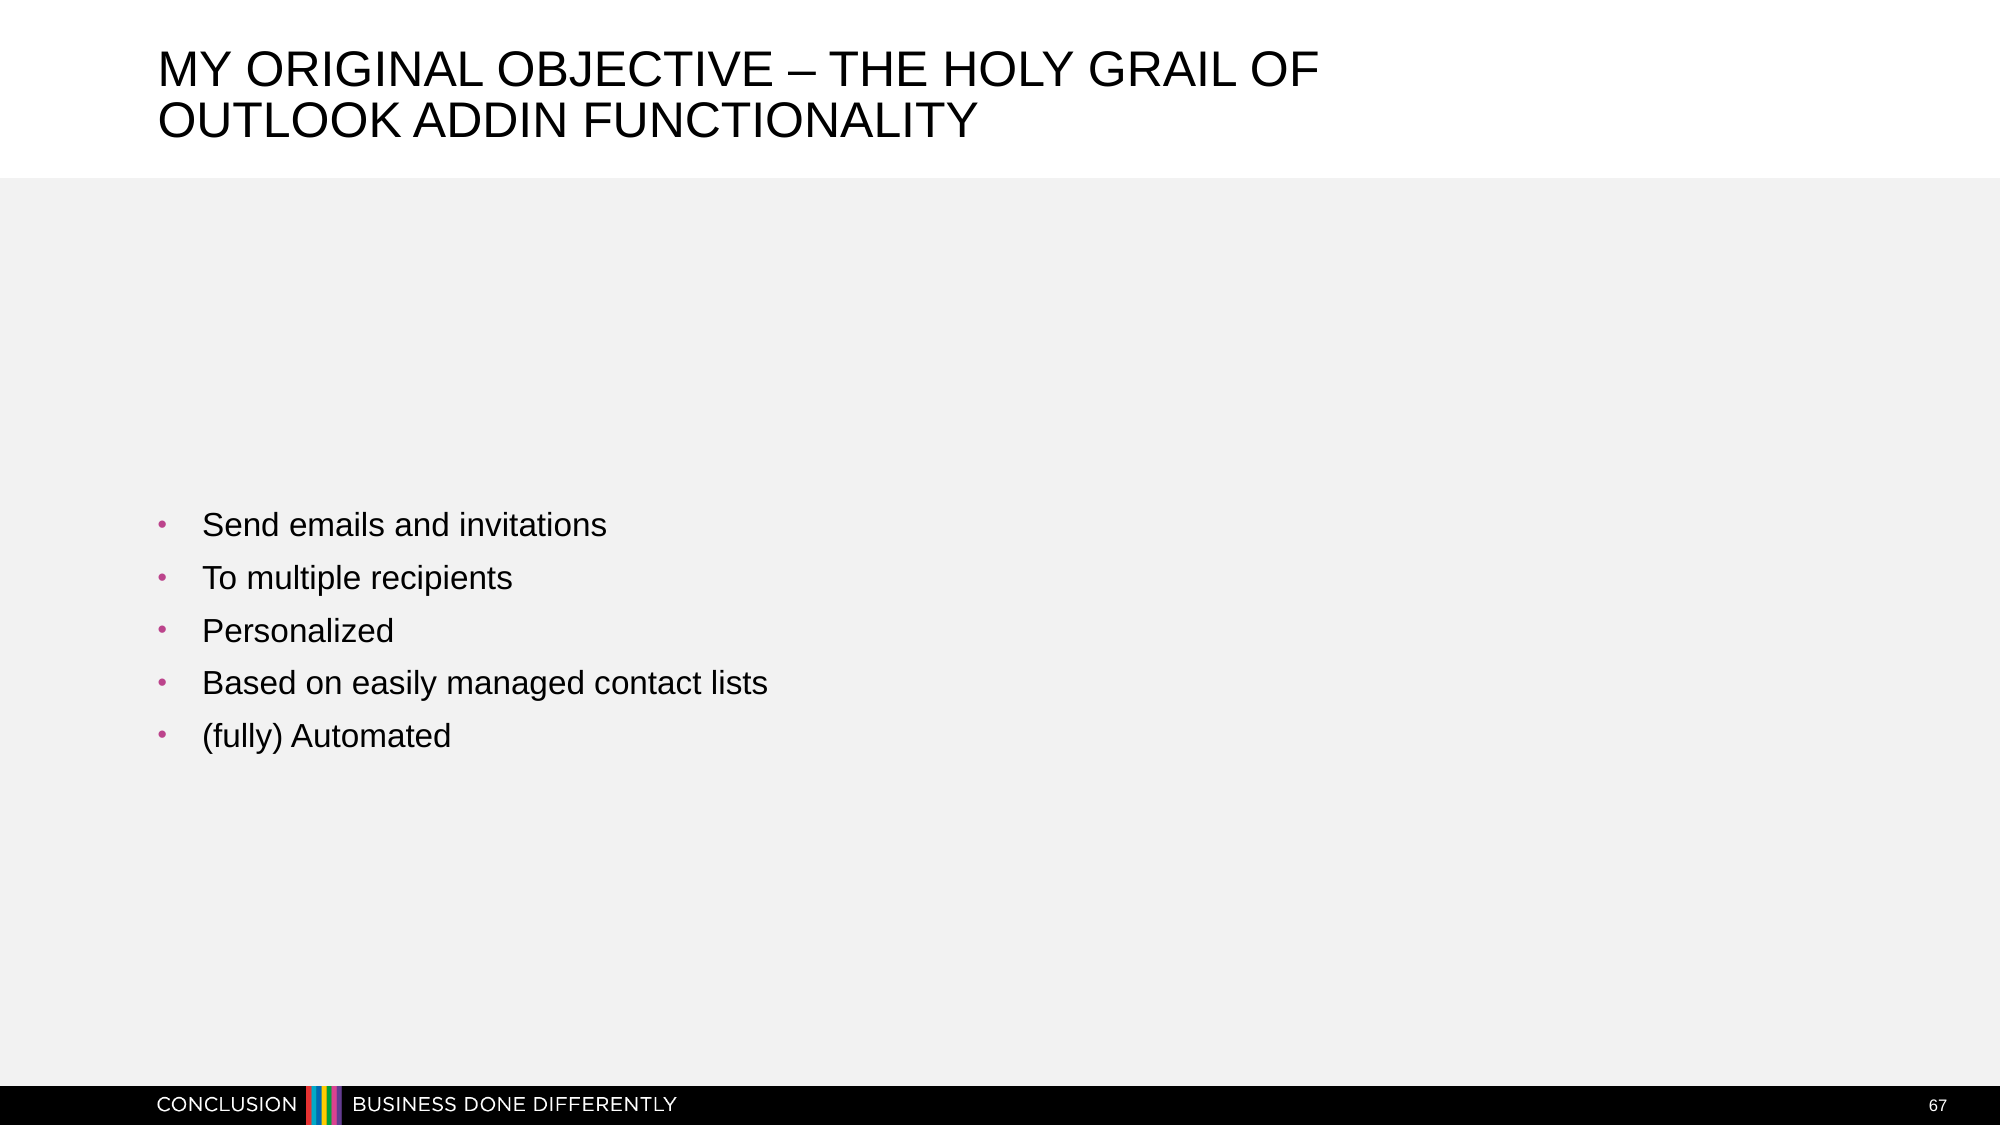

# My original objective – the holy grail of outlook addin functionality
Send emails and invitations
To multiple recipients
Personalized
Based on easily managed contact lists
(fully) Automated

67